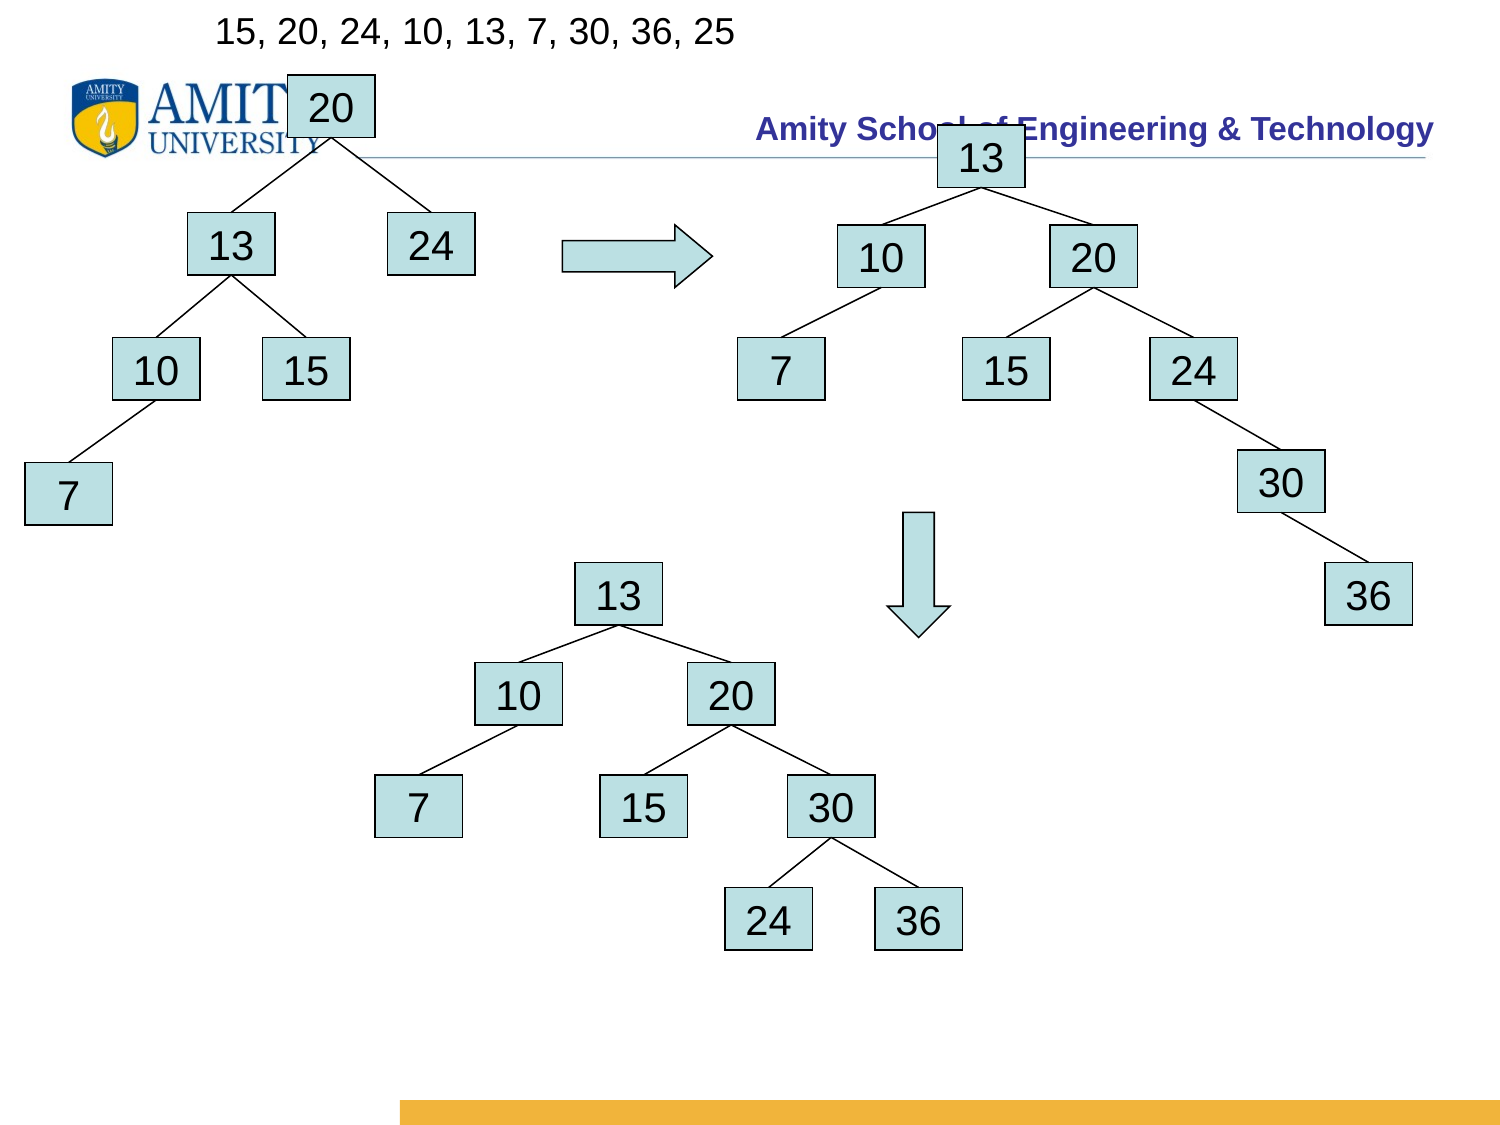

15, 20, 24, 10, 13, 7, 30, 36, 25
20
13
13
24

10
20
10
15
7
15
24
30
7

13
36
10
20
7
15
30
24
36